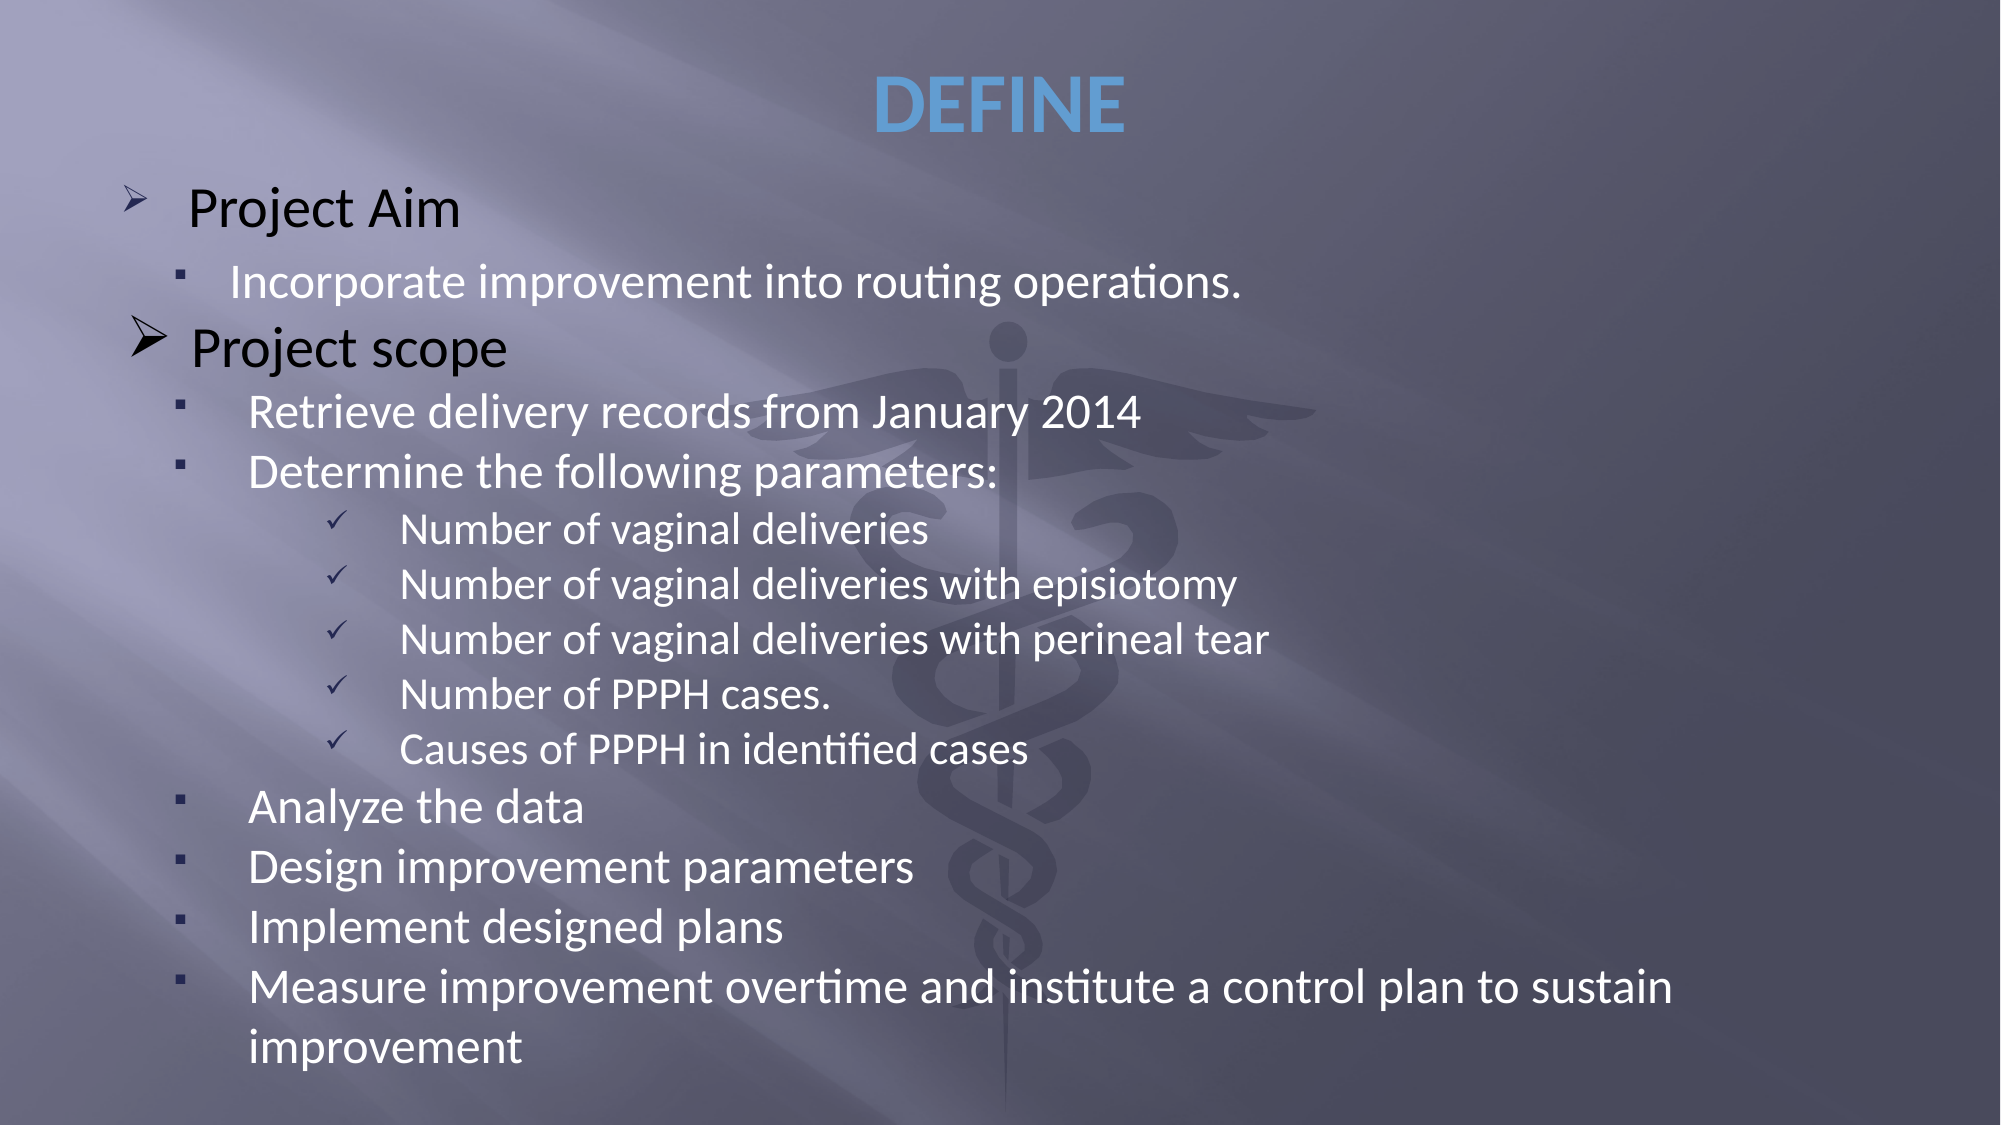

# DEFINE
Project Aim
Incorporate improvement into routing operations.
Project scope
Retrieve delivery records from January 2014
Determine the following parameters:
Number of vaginal deliveries
Number of vaginal deliveries with episiotomy
Number of vaginal deliveries with perineal tear
Number of PPPH cases.
Causes of PPPH in identified cases
Analyze the data
Design improvement parameters
Implement designed plans
Measure improvement overtime and institute a control plan to sustain improvement